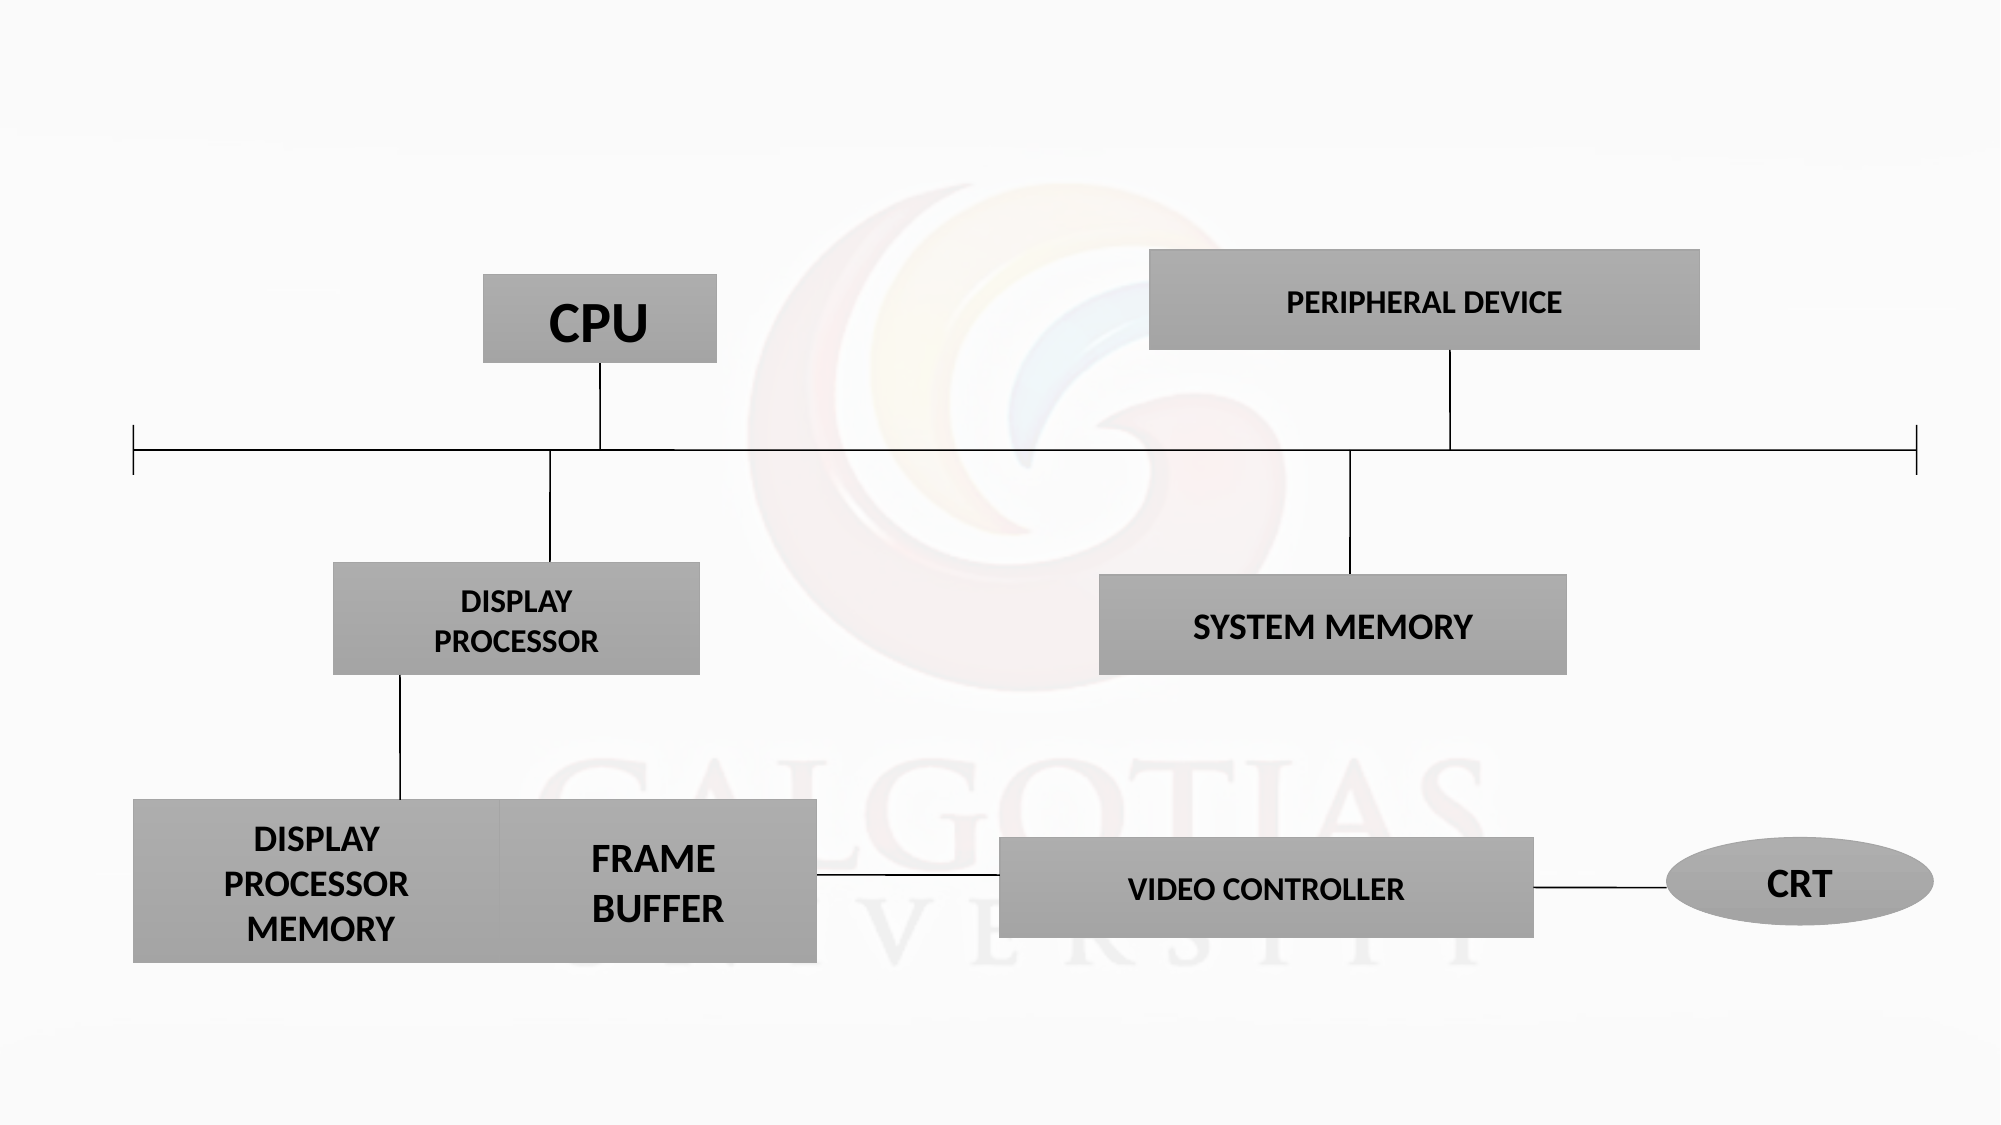

PERIPHERAL DEVICE
CPU

DISPLAY
PROCESSOR
SYSTEM MEMORY

DISPLAY
PROCESSOR
 MEMORY
FRAME
BUFFER
VIDEO CONTROLLER
CRT